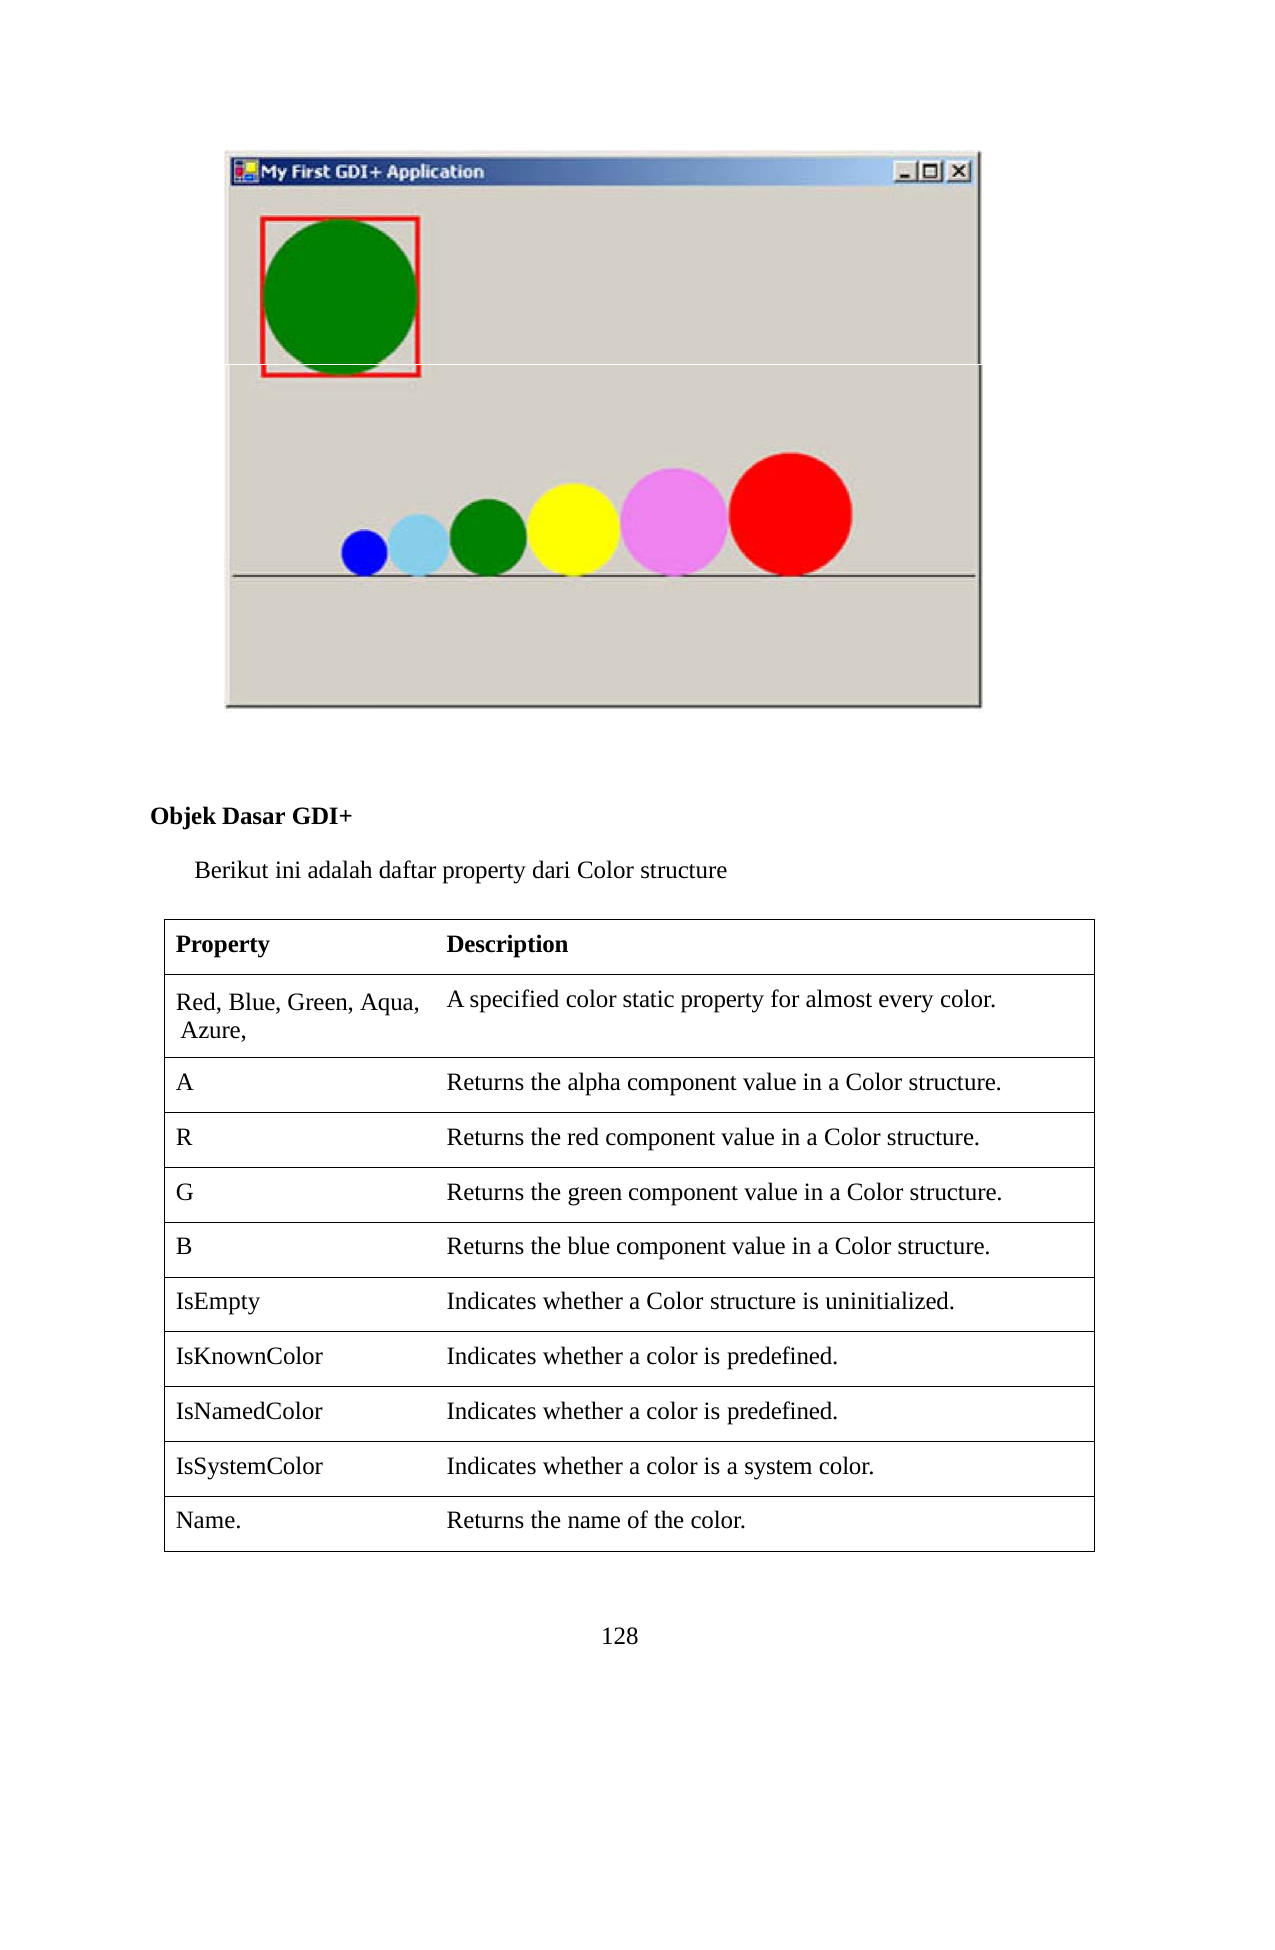

Objek Dasar GDI+
Berikut ini adalah daftar property dari Color structure
| Property | Description |
| --- | --- |
| Red, Blue, Green, Aqua, Azure, | A specified color static property for almost every color. |
| A | Returns the alpha component value in a Color structure. |
| R | Returns the red component value in a Color structure. |
| G | Returns the green component value in a Color structure. |
| B | Returns the blue component value in a Color structure. |
| IsEmpty | Indicates whether a Color structure is uninitialized. |
| IsKnownColor | Indicates whether a color is predefined. |
| IsNamedColor | Indicates whether a color is predefined. |
| IsSystemColor | Indicates whether a color is a system color. |
| Name. | Returns the name of the color. |
128